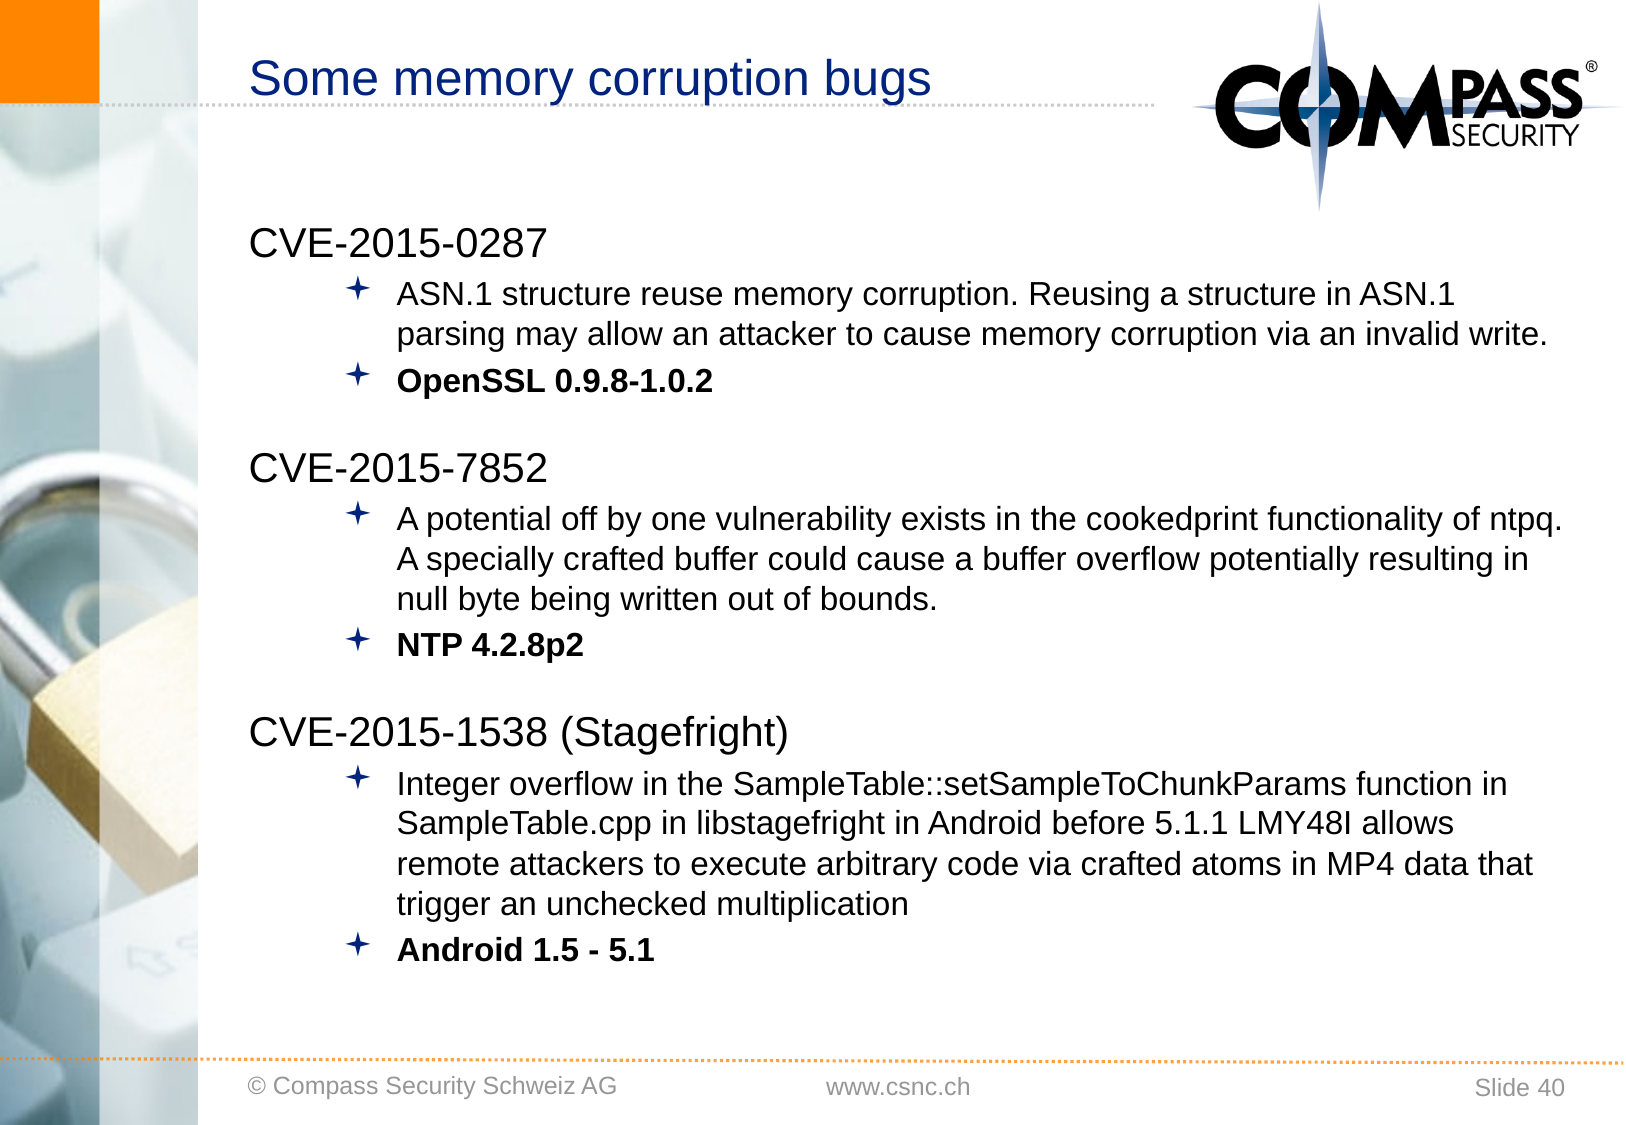

# Some memory corruption bugs
CVE-2015-0287
ASN.1 structure reuse memory corruption. Reusing a structure in ASN.1 parsing may allow an attacker to cause memory corruption via an invalid write.
OpenSSL 0.9.8-1.0.2
CVE-2015-7852
A potential off by one vulnerability exists in the cookedprint functionality of ntpq. A specially crafted buffer could cause a buffer overflow potentially resulting in null byte being written out of bounds.
NTP 4.2.8p2
CVE-2015-1538 (Stagefright)
Integer overflow in the SampleTable::setSampleToChunkParams function in SampleTable.cpp in libstagefright in Android before 5.1.1 LMY48I allows remote attackers to execute arbitrary code via crafted atoms in MP4 data that trigger an unchecked multiplication
Android 1.5 - 5.1